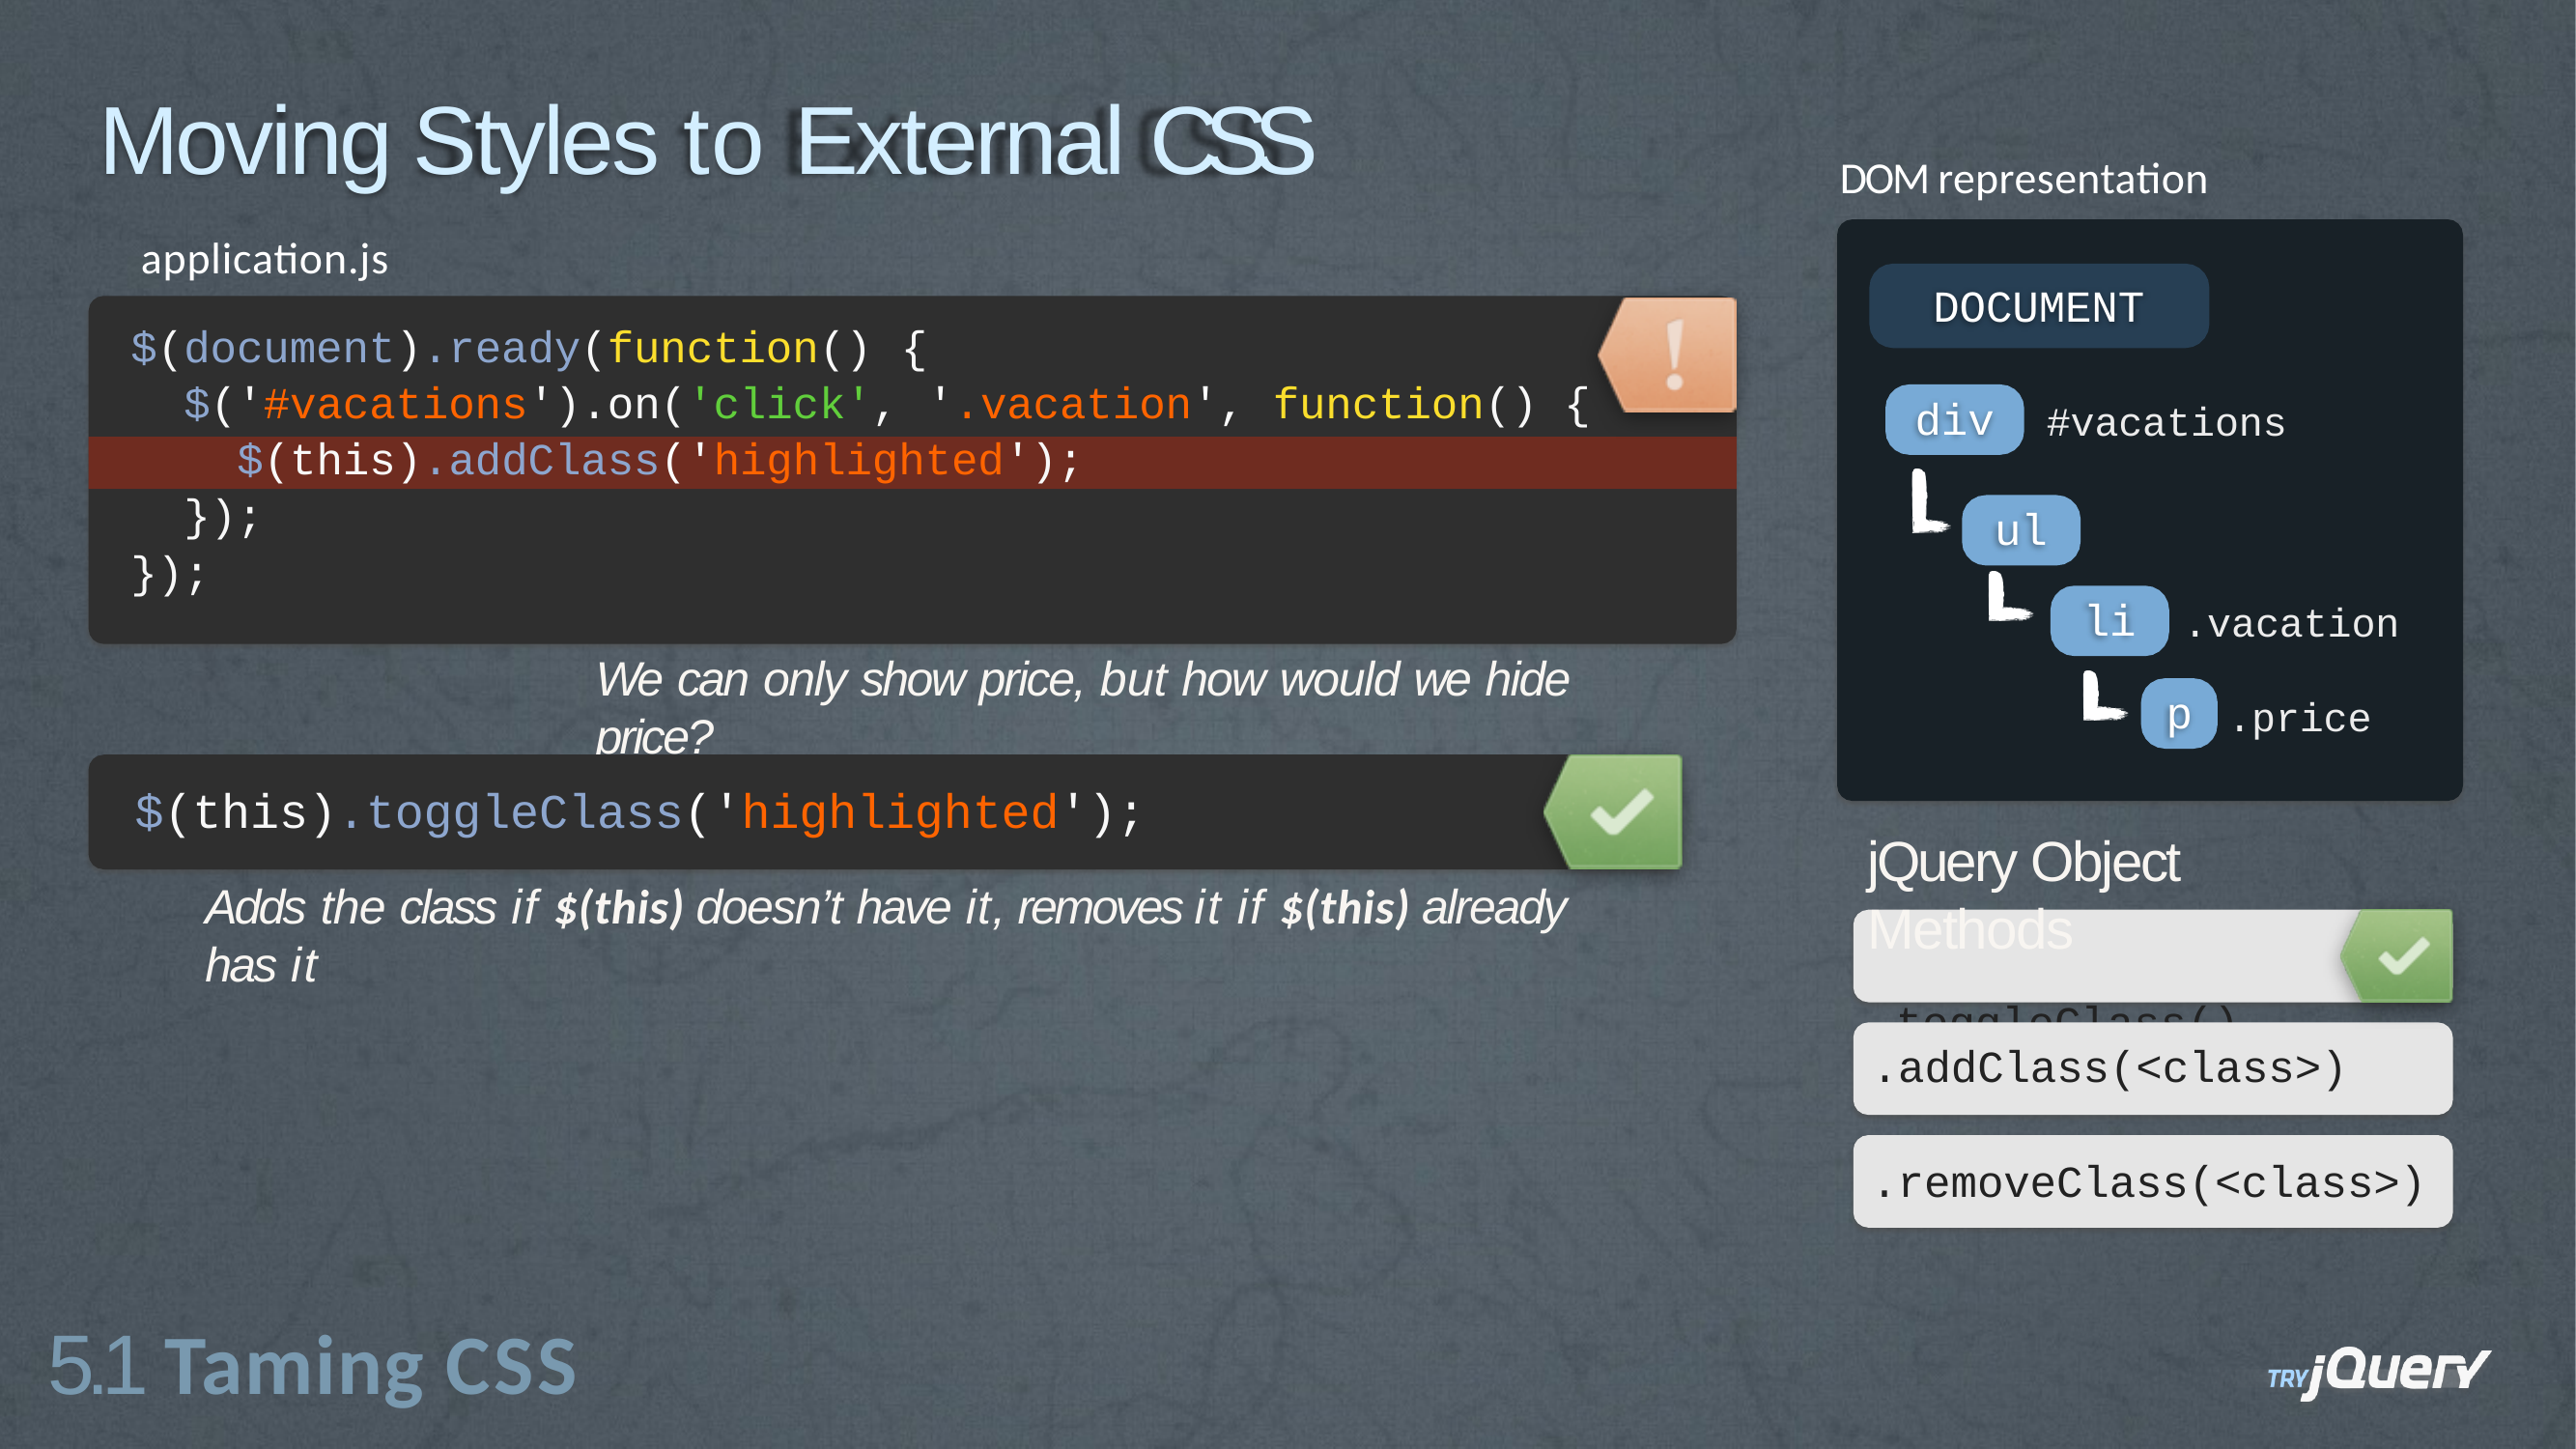

# Moving Styles to External CSS

DOM representation

application.js

DOCUMENT

$(document).ready(function()
$('#vacations').on('click',
{
'.vacation',
function() {

div
#vacations

$(this).addClass('highlighted');

});
});

ul

li
.vacation

We can only show price, but how would we hide price?

p
.price

$(this).toggleClass('highlighted');
Adds the class if $(this) doesn’t have it, removes it if $(this) already has it
jQuery Object Methods
.toggleClass()

.addClass(<class>)

.removeClass(<class>)

5.1 Taming CSS